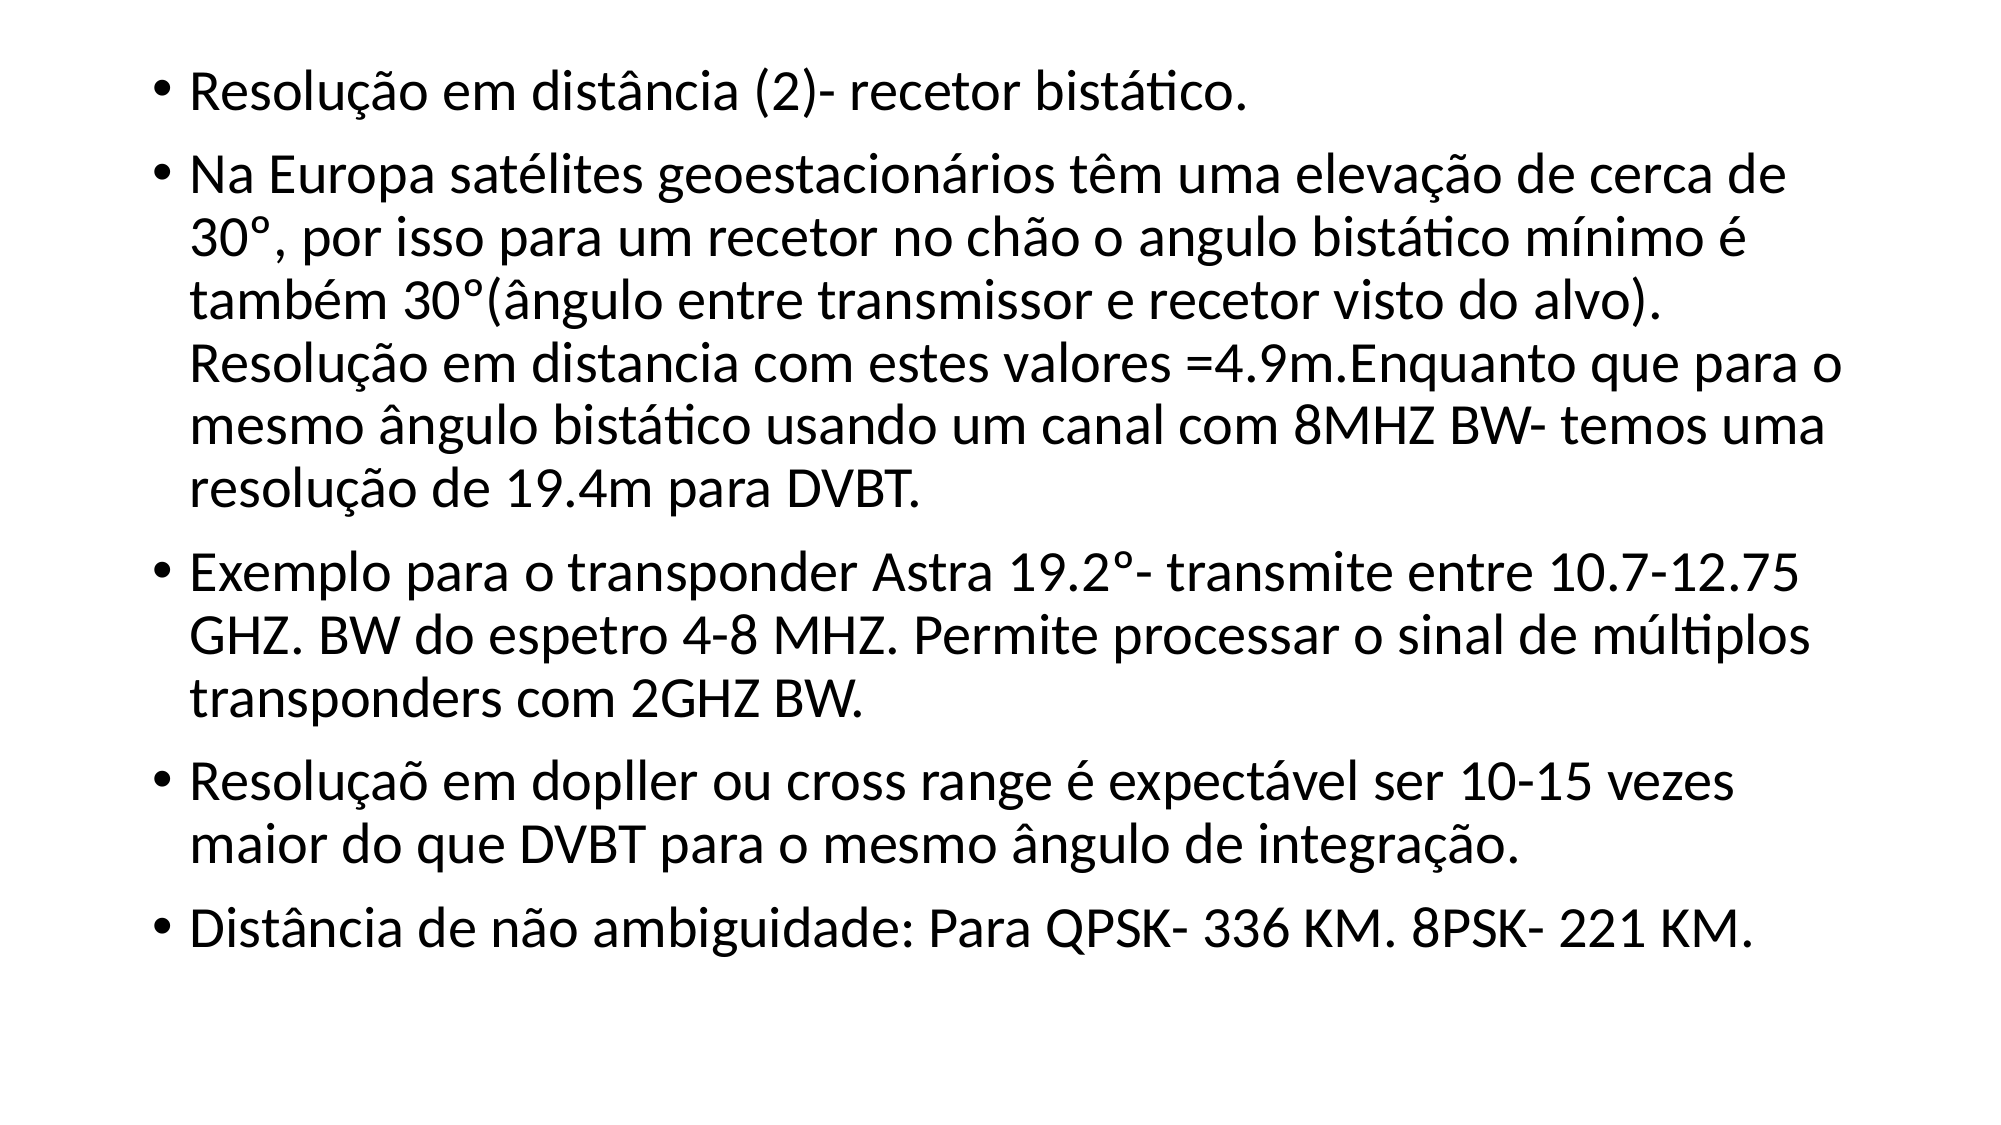

Resolução em distância (2)- recetor bistático.
Na Europa satélites geoestacionários têm uma elevação de cerca de 30º, por isso para um recetor no chão o angulo bistático mínimo é também 30º(ângulo entre transmissor e recetor visto do alvo). Resolução em distancia com estes valores =4.9m.Enquanto que para o mesmo ângulo bistático usando um canal com 8MHZ BW- temos uma resolução de 19.4m para DVBT.
Exemplo para o transponder Astra 19.2º- transmite entre 10.7-12.75 GHZ. BW do espetro 4-8 MHZ. Permite processar o sinal de múltiplos transponders com 2GHZ BW.
Resoluçaõ em dopller ou cross range é expectável ser 10-15 vezes maior do que DVBT para o mesmo ângulo de integração.
Distância de não ambiguidade: Para QPSK- 336 KM. 8PSK- 221 KM.